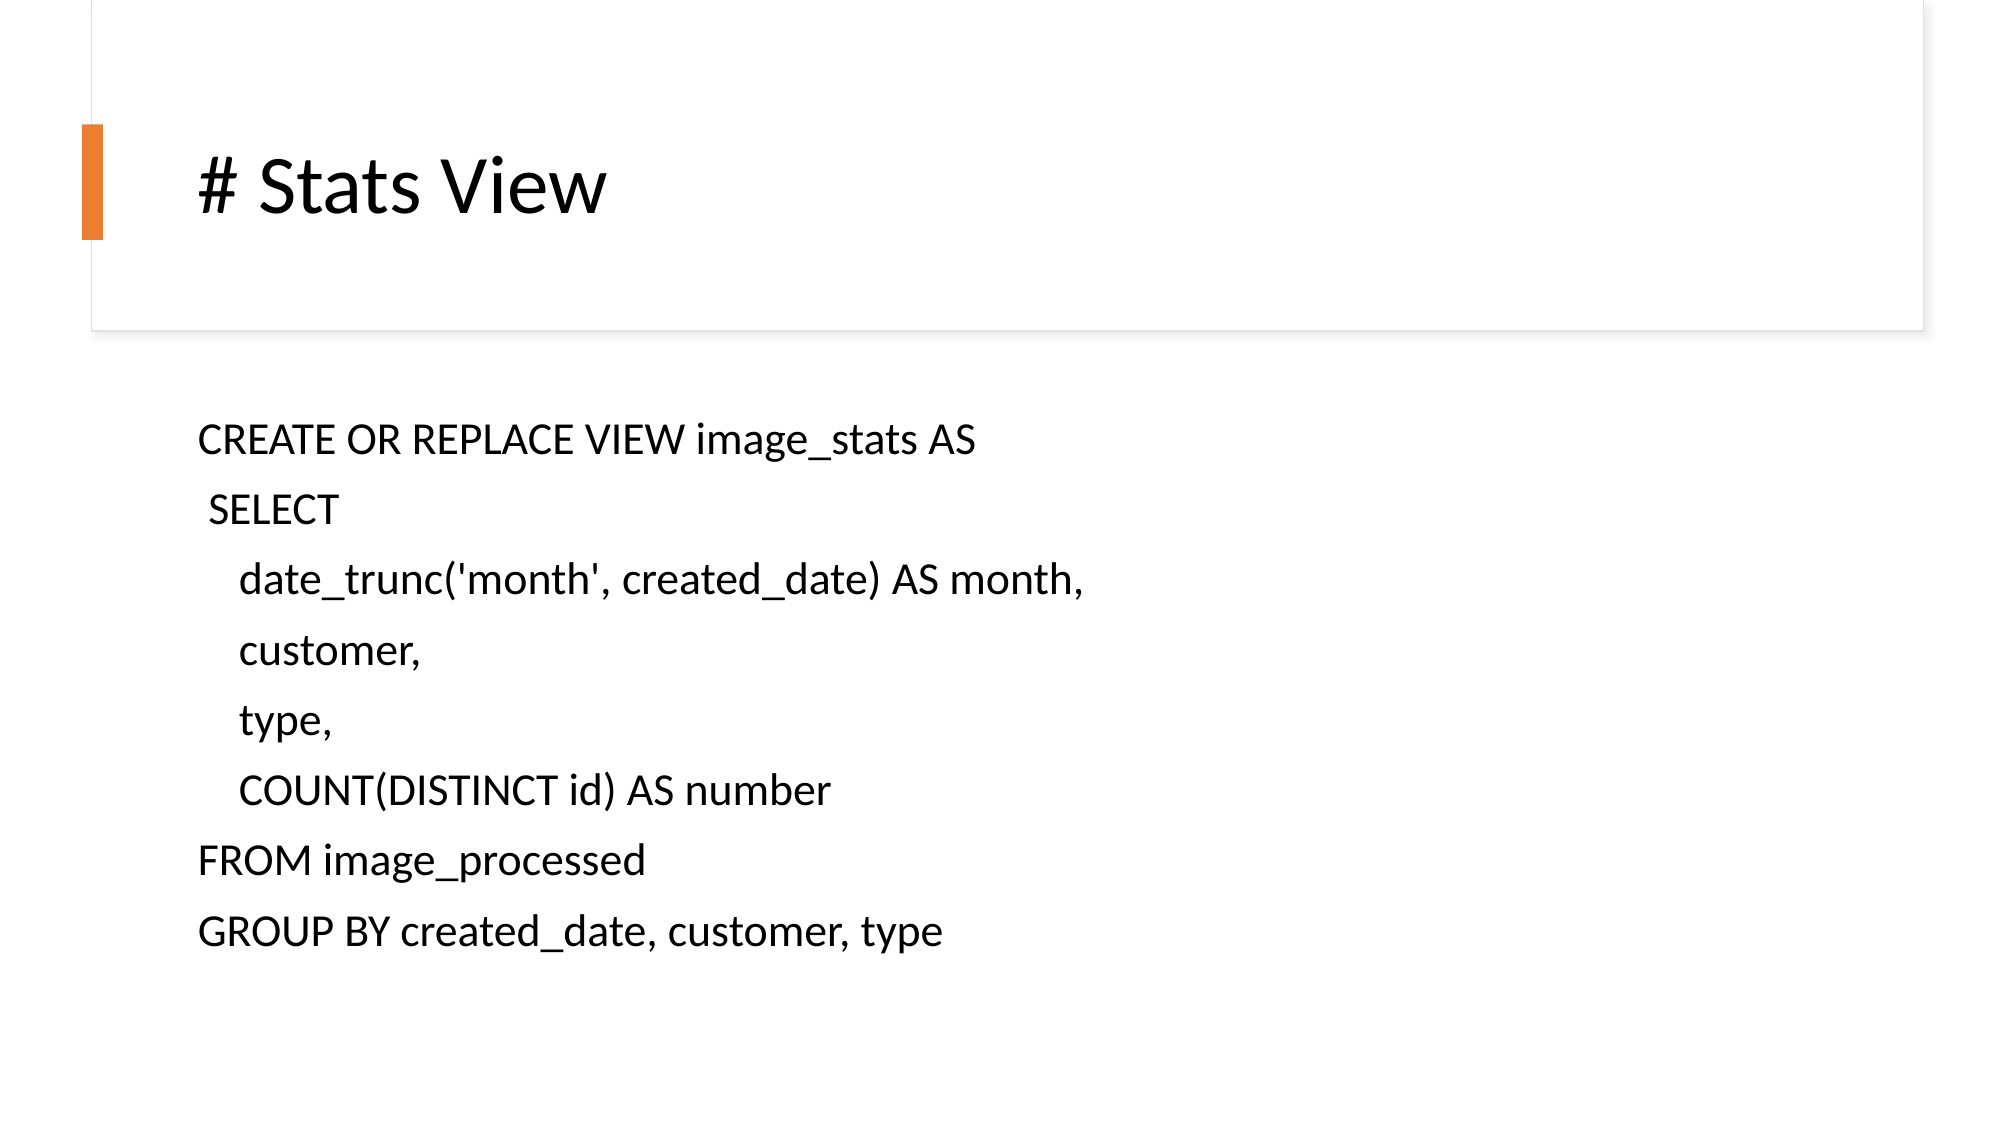

# # Stats View

CREATE OR REPLACE VIEW image_stats AS
 SELECT
    date_trunc('month', created_date) AS month,
    customer,
    type,
    COUNT(DISTINCT id) AS number
FROM image_processed
GROUP BY created_date, customer, type